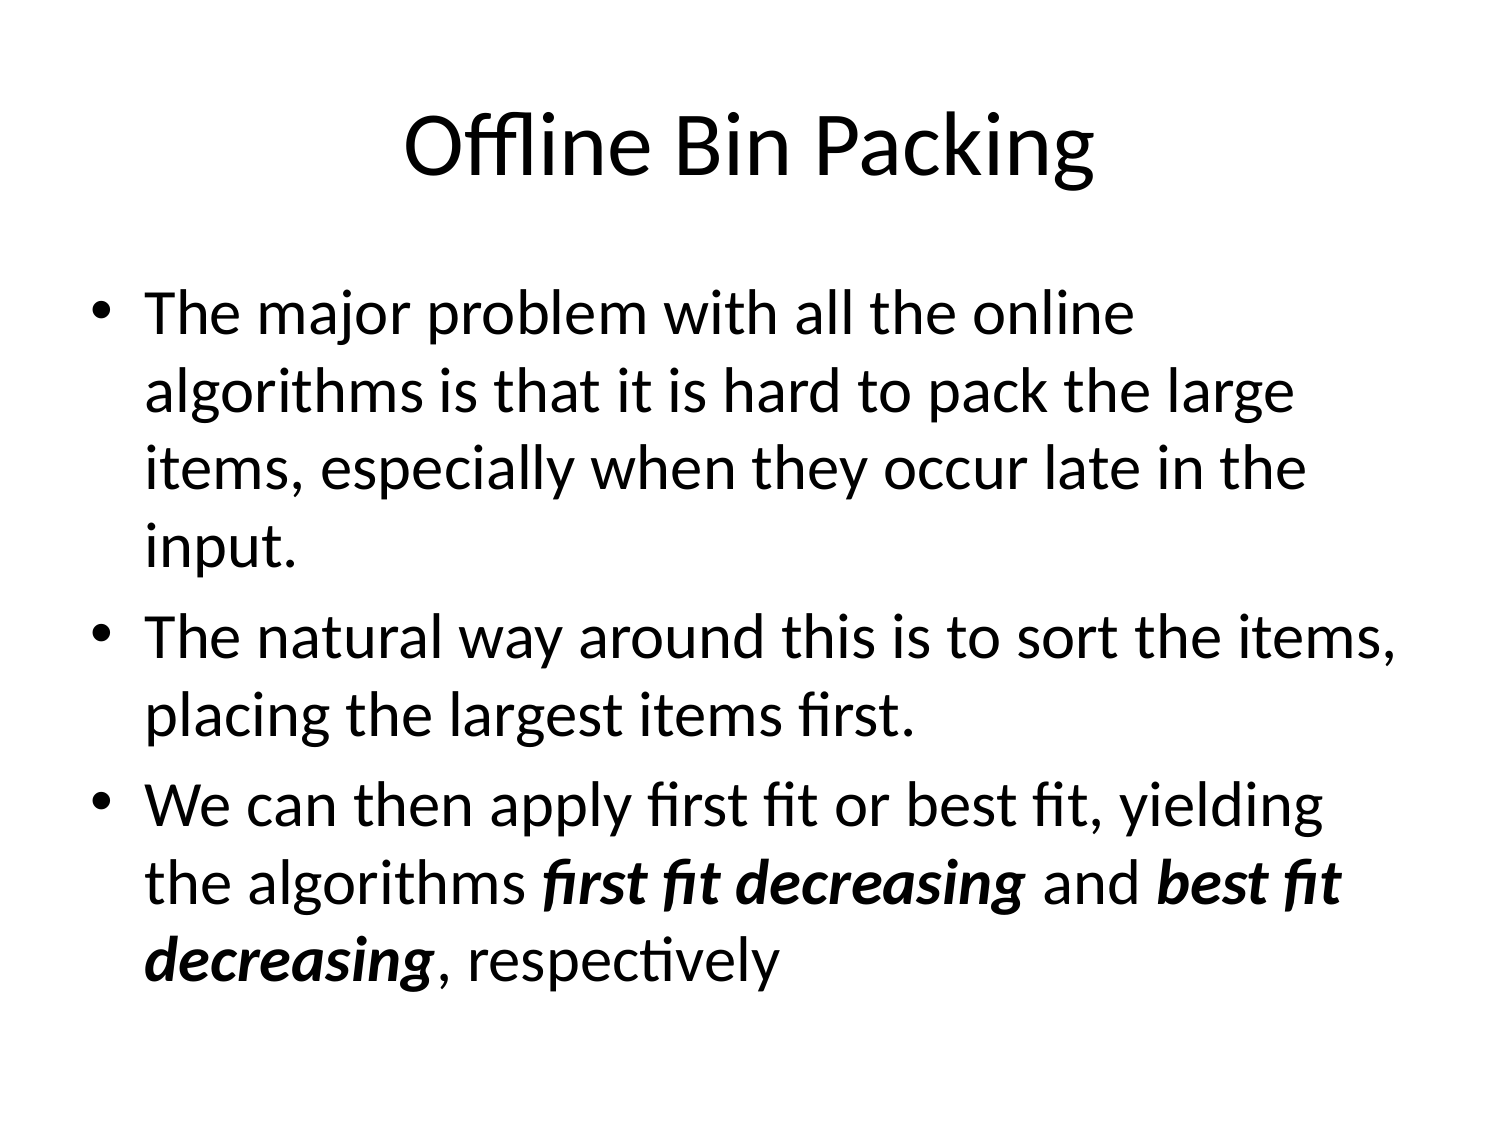

# Offline Bin Packing
The major problem with all the online algorithms is that it is hard to pack the large items, especially when they occur late in the input.
The natural way around this is to sort the items, placing the largest items first.
We can then apply first fit or best fit, yielding the algorithms first fit decreasing and best fit decreasing, respectively